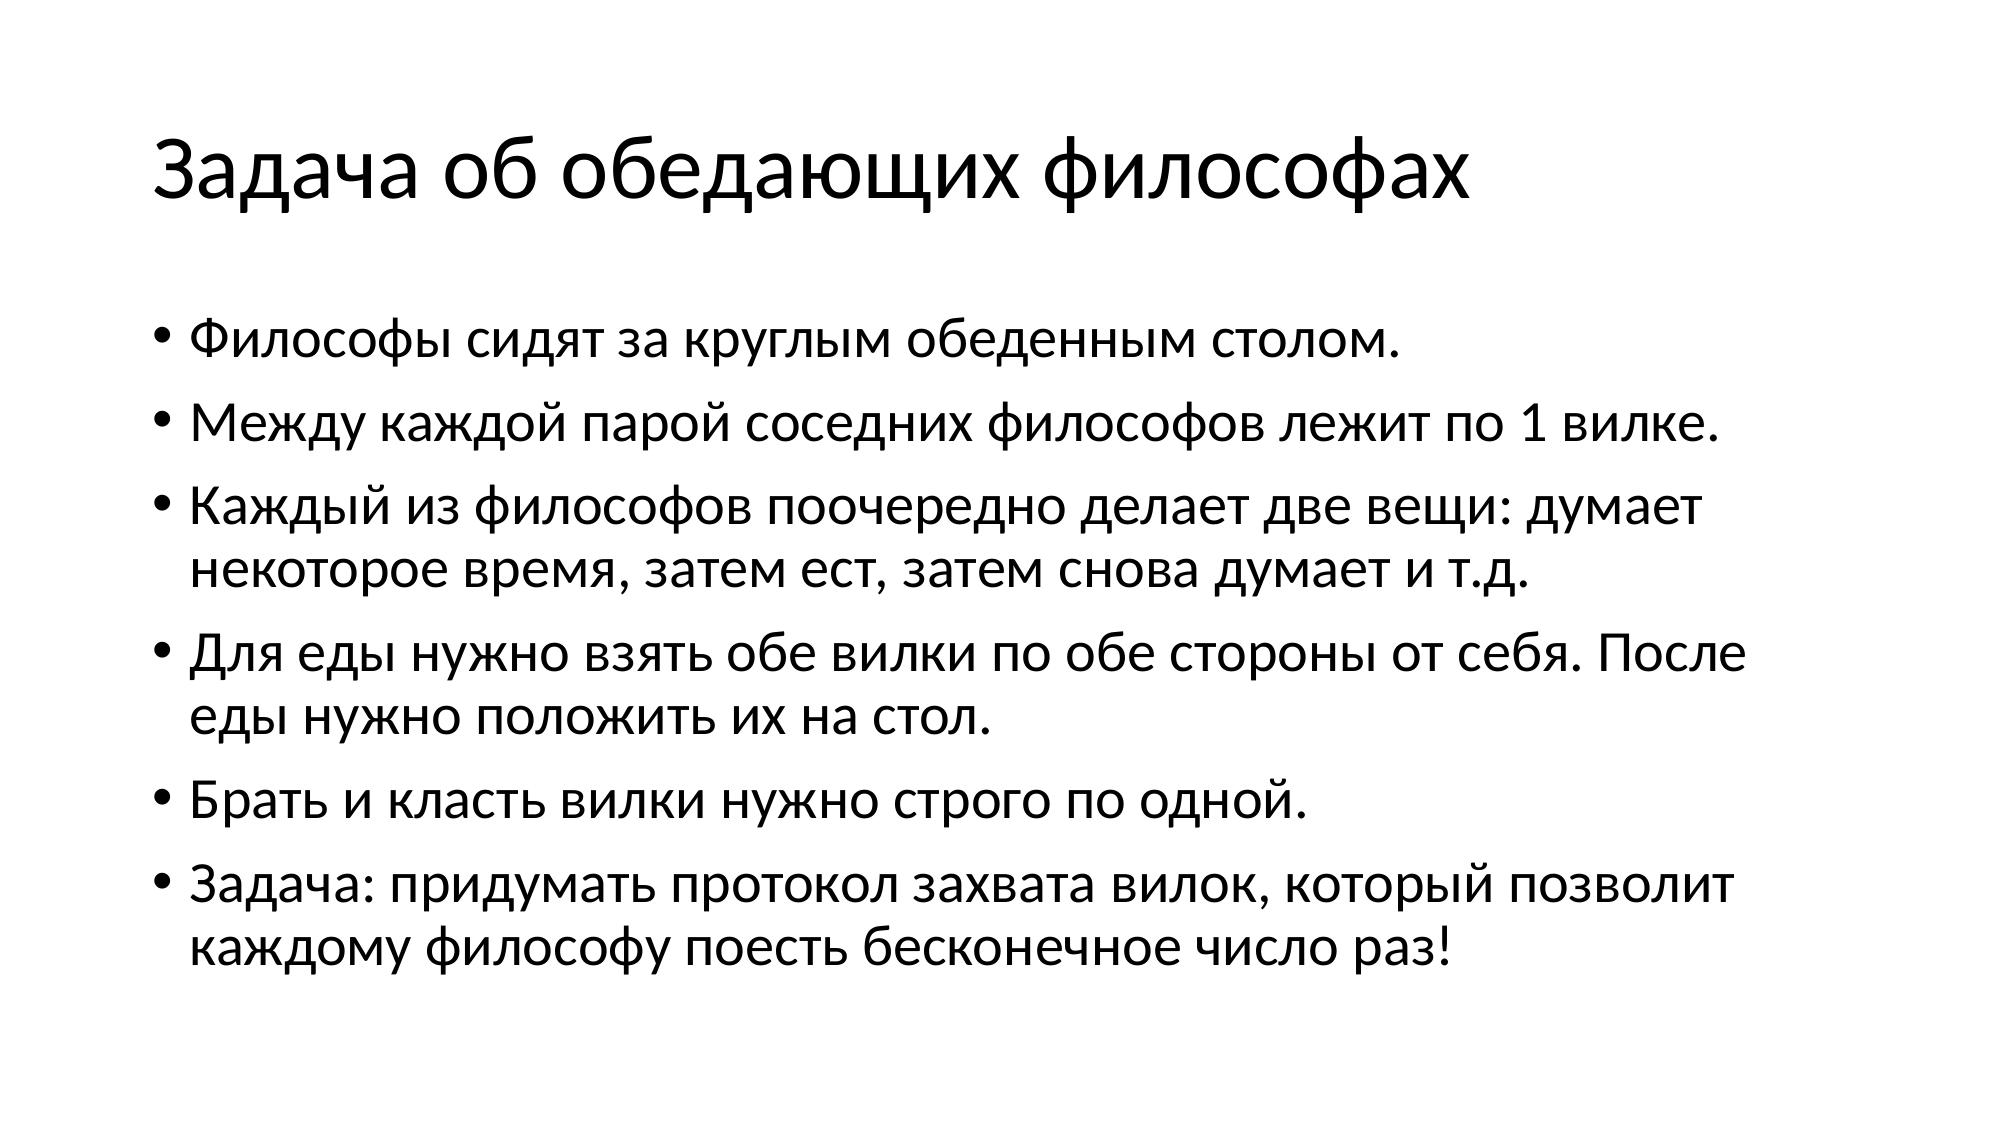

# Задача об обедающих философах
Философы сидят за круглым обеденным столом.
Между каждой парой соседних философов лежит по 1 вилке.
Каждый из философов поочередно делает две вещи: думает некоторое время, затем ест, затем снова думает и т.д.
Для еды нужно взять обе вилки по обе стороны от себя. После еды нужно положить их на стол.
Брать и класть вилки нужно строго по одной.
Задача: придумать протокол захвата вилок, который позволит каждому философу поесть бесконечное число раз!